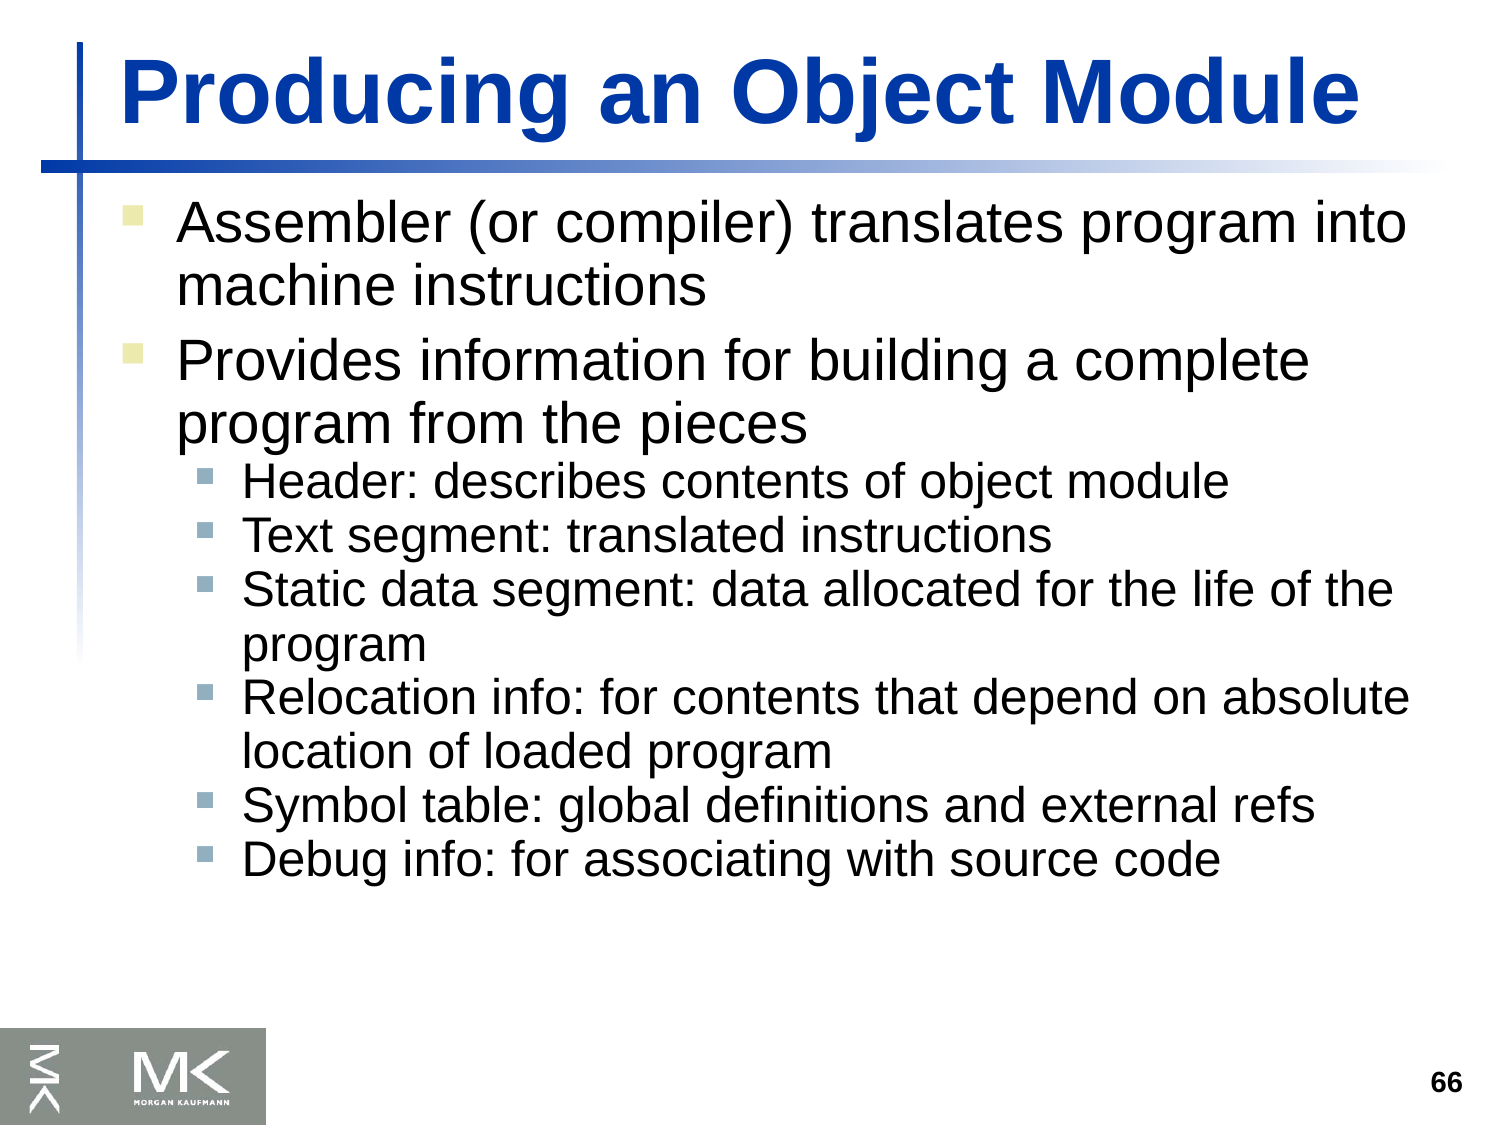

Producing an Object Module
Assembler (or compiler) translates program into machine instructions
Provides information for building a complete program from the pieces
Header: describes contents of object module
Text segment: translated instructions
Static data segment: data allocated for the life of the program
Relocation info: for contents that depend on absolute location of loaded program
Symbol table: global definitions and external refs
Debug info: for associating with source code
66